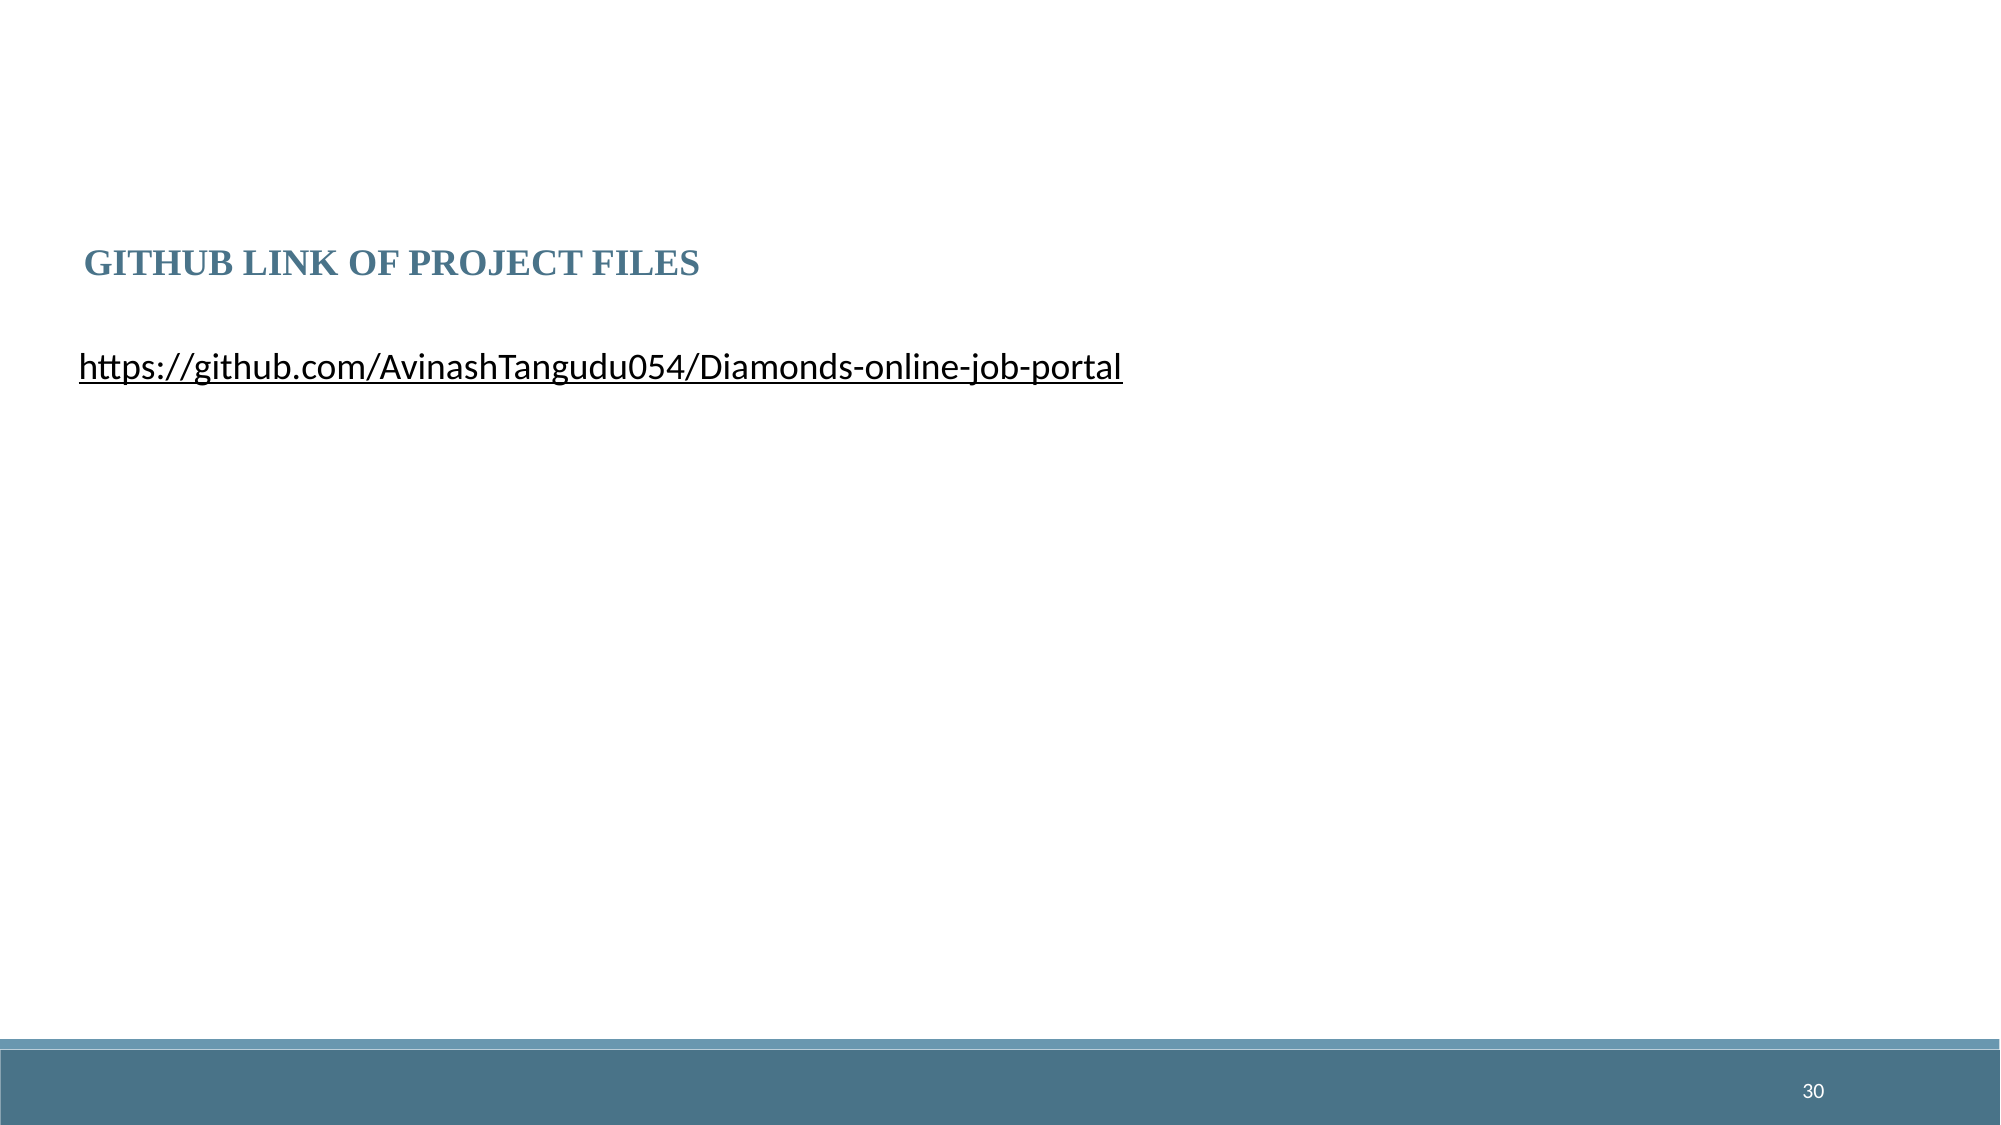

GITHUB LINK OF PROJECT FILES
https://github.com/AvinashTangudu054/Diamonds-online-job-portal

30